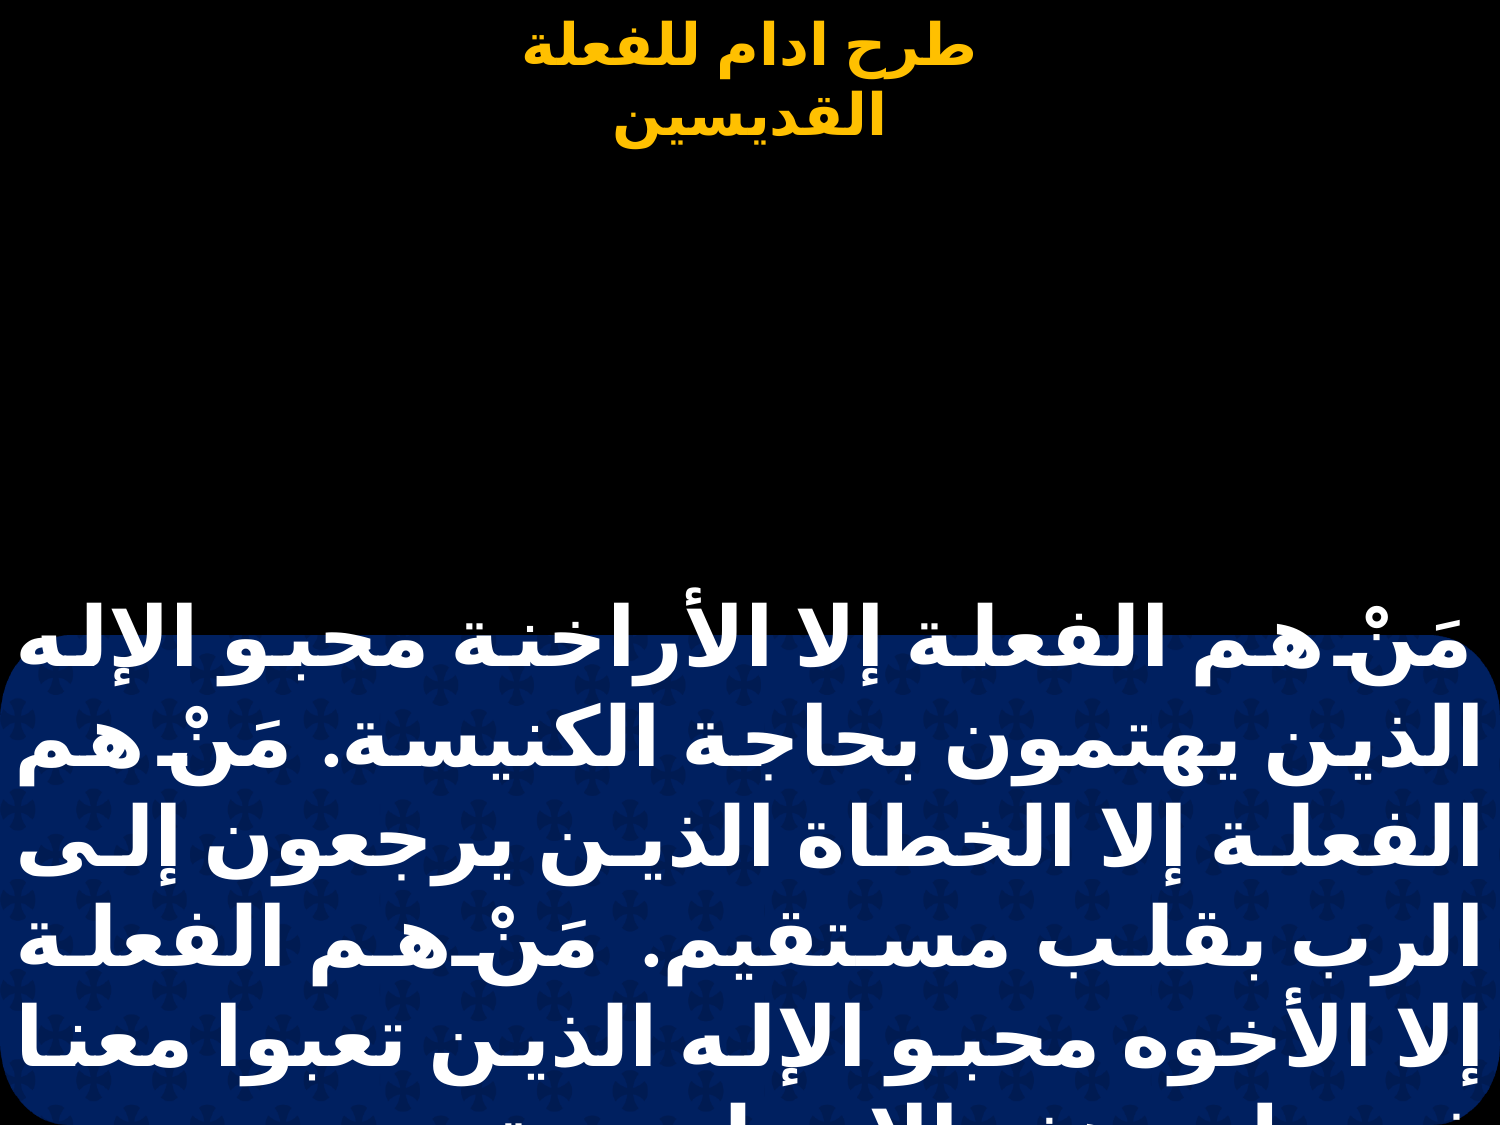

#
مَنْ هم الفعلة إلا الأراخنة محبو الإله الذين يهتمون بحاجة الكنيسة. مَنْ هم الفعلة إلا الخطاة الذين يرجعون إلى الرب بقلب مستقيم. مَنْ هم الفعلة إلا الأخوه محبو الإله الذين تعبوا معنا في طبع هذه الإبصلمودية.